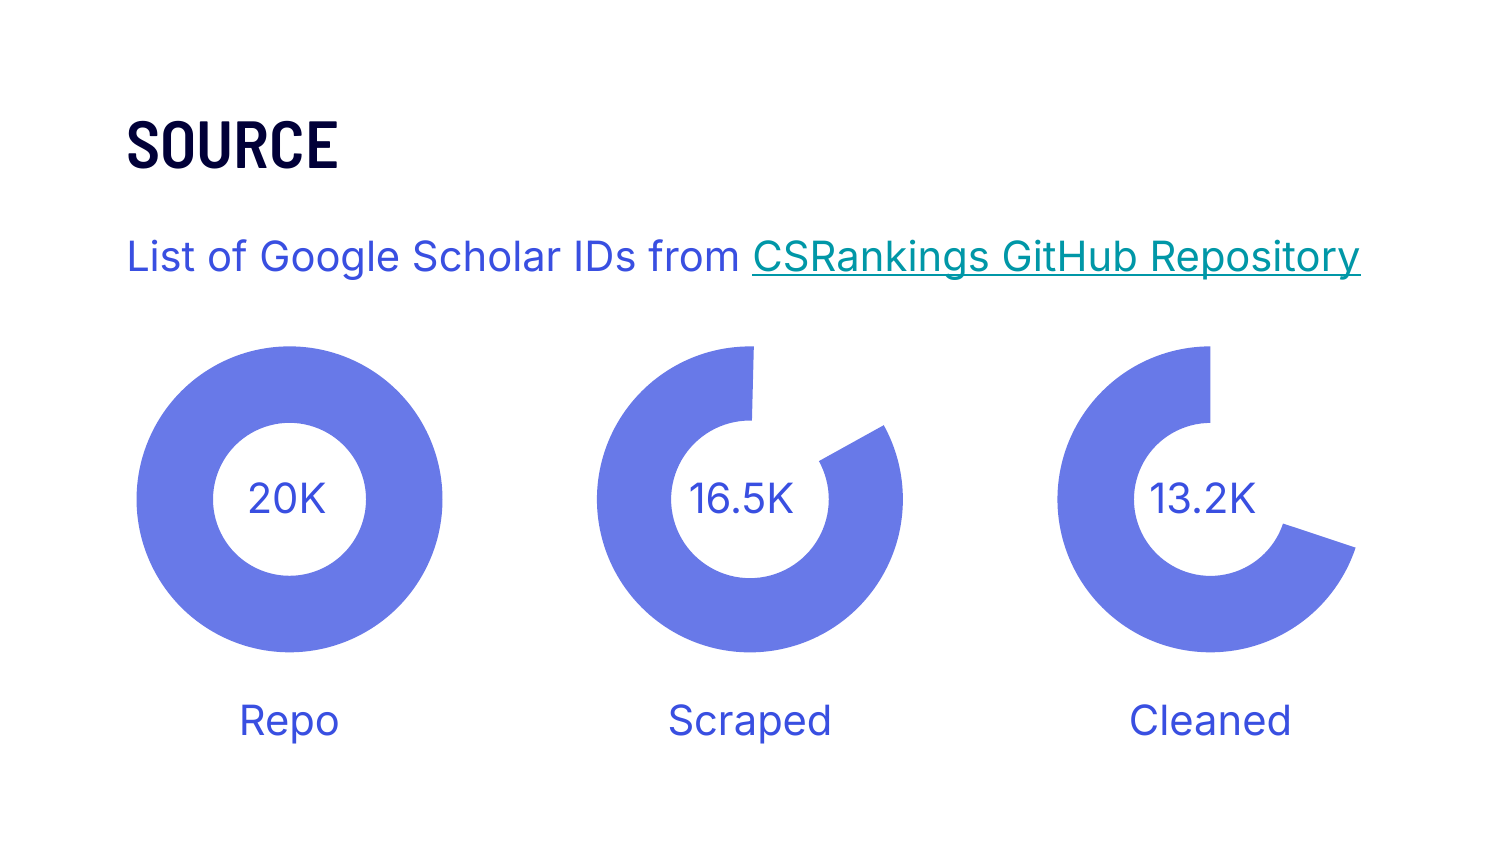

SOURCE
List of Google Scholar IDs from CSRankings GitHub Repository

20K
16.5K
13.2K
Repo
Scraped
Cleaned